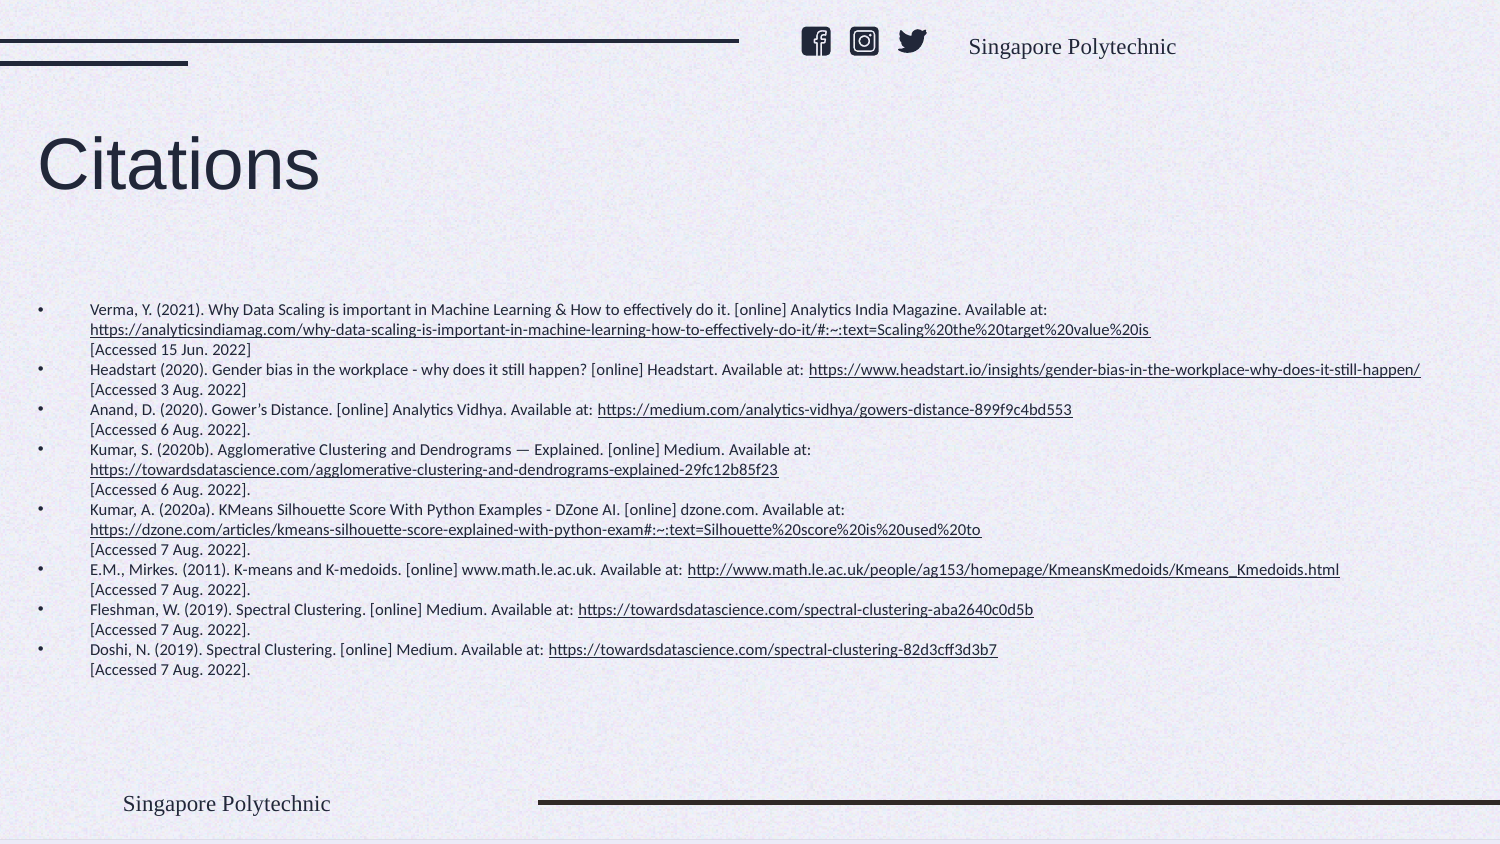

Singapore Polytechnic

Citations
Verma, Y. (2021). Why Data Scaling is important in Machine Learning & How to effectively do it. [online] Analytics India Magazine. Available at:
https://analyticsindiamag.com/why-data-scaling-is-important-in-machine-learning-how-to-effectively-do-it/#:~:text=Scaling%20the%20target%20value%20is
[Accessed 15 Jun. 2022]
Headstart (2020). Gender bias in the workplace - why does it still happen? [online] Headstart. Available at: https://www.headstart.io/insights/gender-bias-in-the-workplace-why-does-it-still-happen/
[Accessed 3 Aug. 2022]
Anand, D. (2020). Gower’s Distance. [online] Analytics Vidhya. Available at: https://medium.com/analytics-vidhya/gowers-distance-899f9c4bd553
[Accessed 6 Aug. 2022].
Kumar, S. (2020b). Agglomerative Clustering and Dendrograms — Explained. [online] Medium. Available at: https://towardsdatascience.com/agglomerative-clustering-and-dendrograms-explained-29fc12b85f23
[Accessed 6 Aug. 2022].
Kumar, A. (2020a). KMeans Silhouette Score With Python Examples - DZone AI. [online] dzone.com. Available at: https://dzone.com/articles/kmeans-silhouette-score-explained-with-python-exam#:~:text=Silhouette%20score%20is%20used%20to
[Accessed 7 Aug. 2022].
E.M., Mirkes. (2011). K-means and K-medoids. [online] www.math.le.ac.uk. Available at: http://www.math.le.ac.uk/people/ag153/homepage/KmeansKmedoids/Kmeans_Kmedoids.html
[Accessed 7 Aug. 2022].
Fleshman, W. (2019). Spectral Clustering. [online] Medium. Available at: https://towardsdatascience.com/spectral-clustering-aba2640c0d5b
[Accessed 7 Aug. 2022].
Doshi, N. (2019). Spectral Clustering. [online] Medium. Available at: https://towardsdatascience.com/spectral-clustering-82d3cff3d3b7
[Accessed 7 Aug. 2022].
Singapore Polytechnic